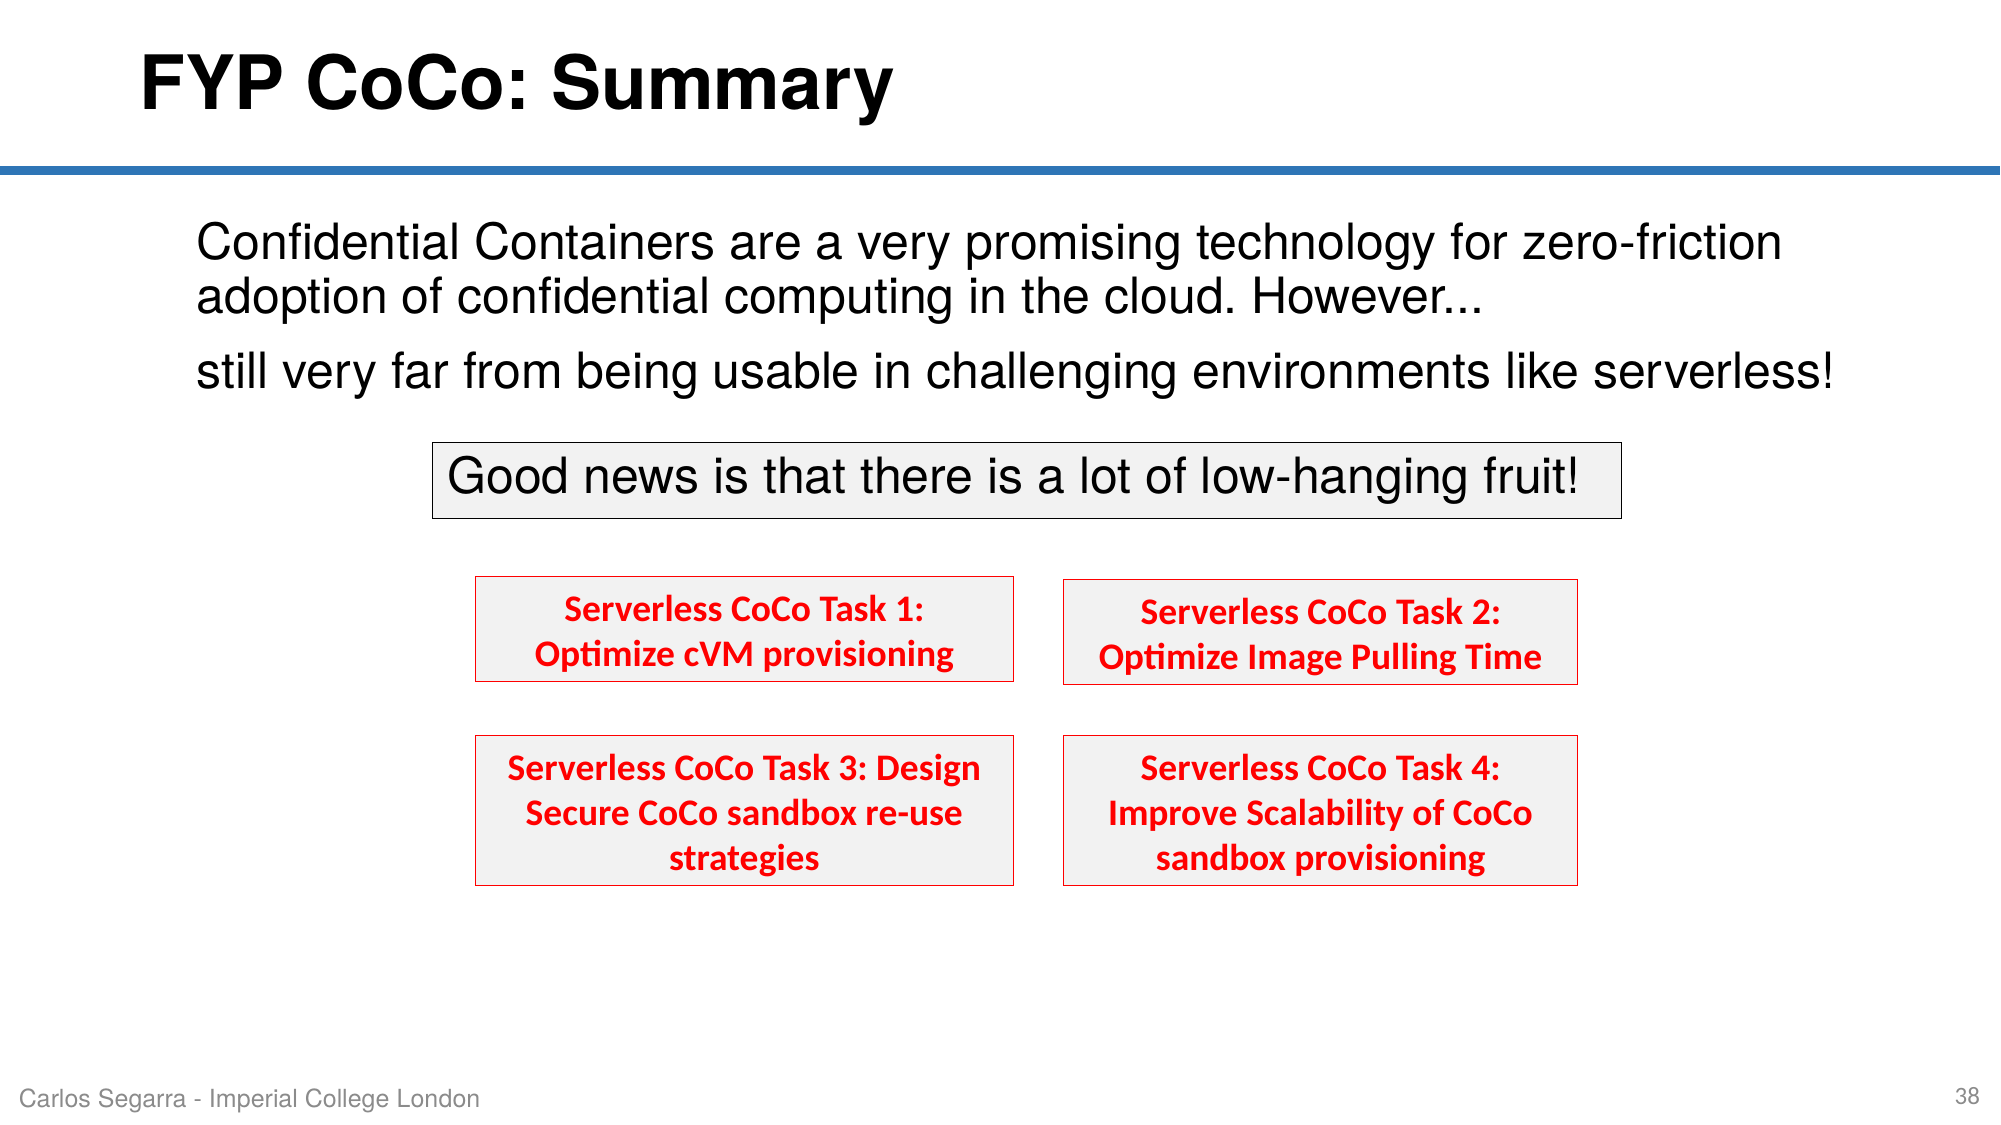

# FYP CoCo: Summary
Confidential Containers are a very promising technology for zero-friction adoption of confidential computing in the cloud. However...
still very far from being usable in challenging environments like serverless!
Good news is that there is a lot of low-hanging fruit!
Serverless CoCo Task 1: Optimize cVM provisioning
Serverless CoCo Task 2: Optimize Image Pulling Time
Serverless CoCo Task 3: Design Secure CoCo sandbox re-use strategies
Serverless CoCo Task 4: Improve Scalability of CoCo sandbox provisioning
38
Carlos Segarra - Imperial College London